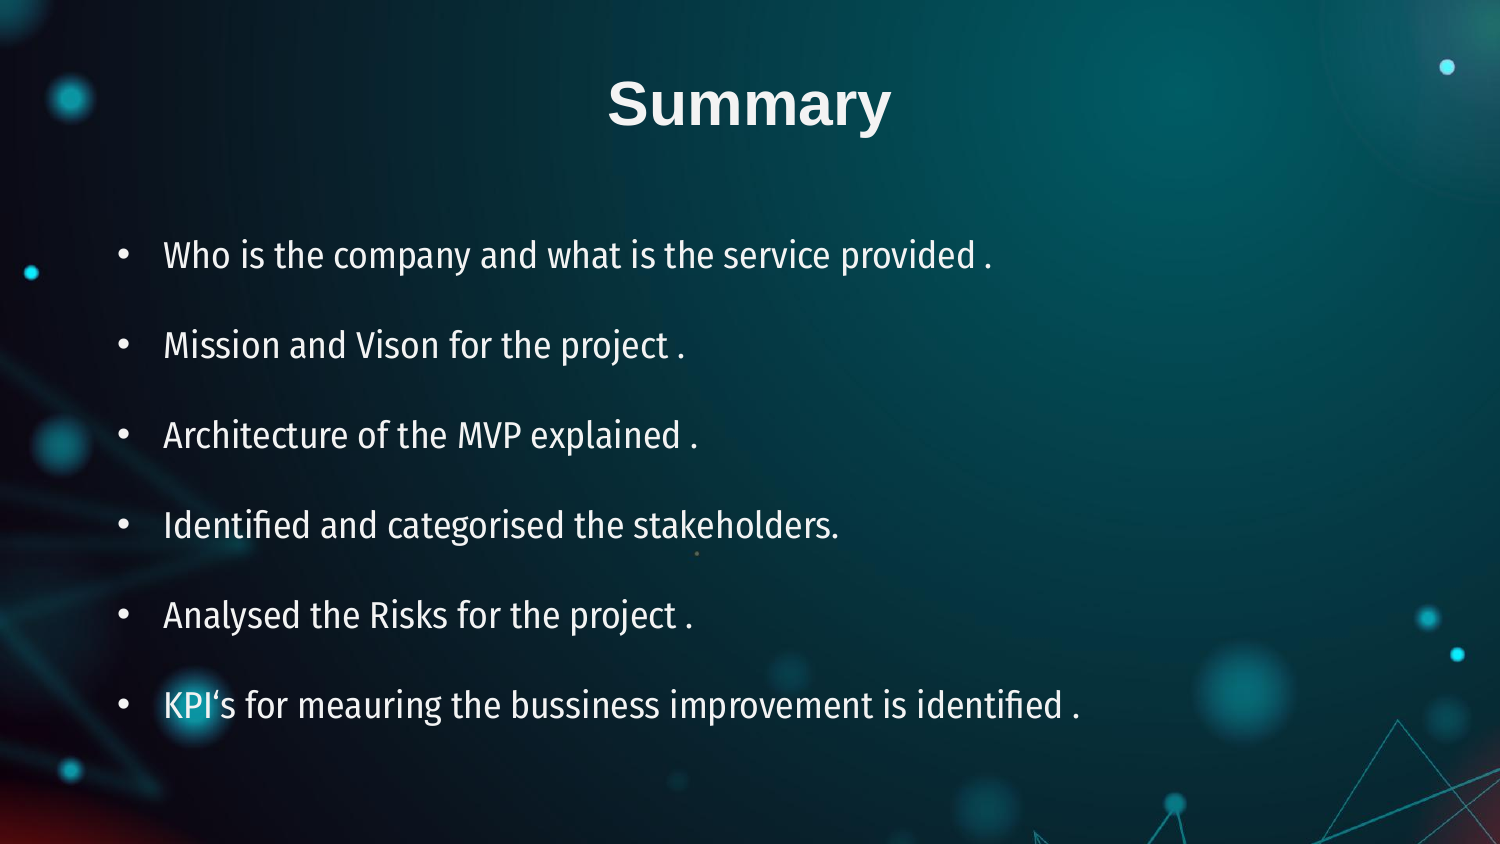

# Summary
Who is the company and what is the service provided .

Mission and Vison for the project .

Architecture of the MVP explained .

Identified and categorised the stakeholders.

Analysed the Risks for the project .

KPI‘s for meauring the bussiness improvement is identified .